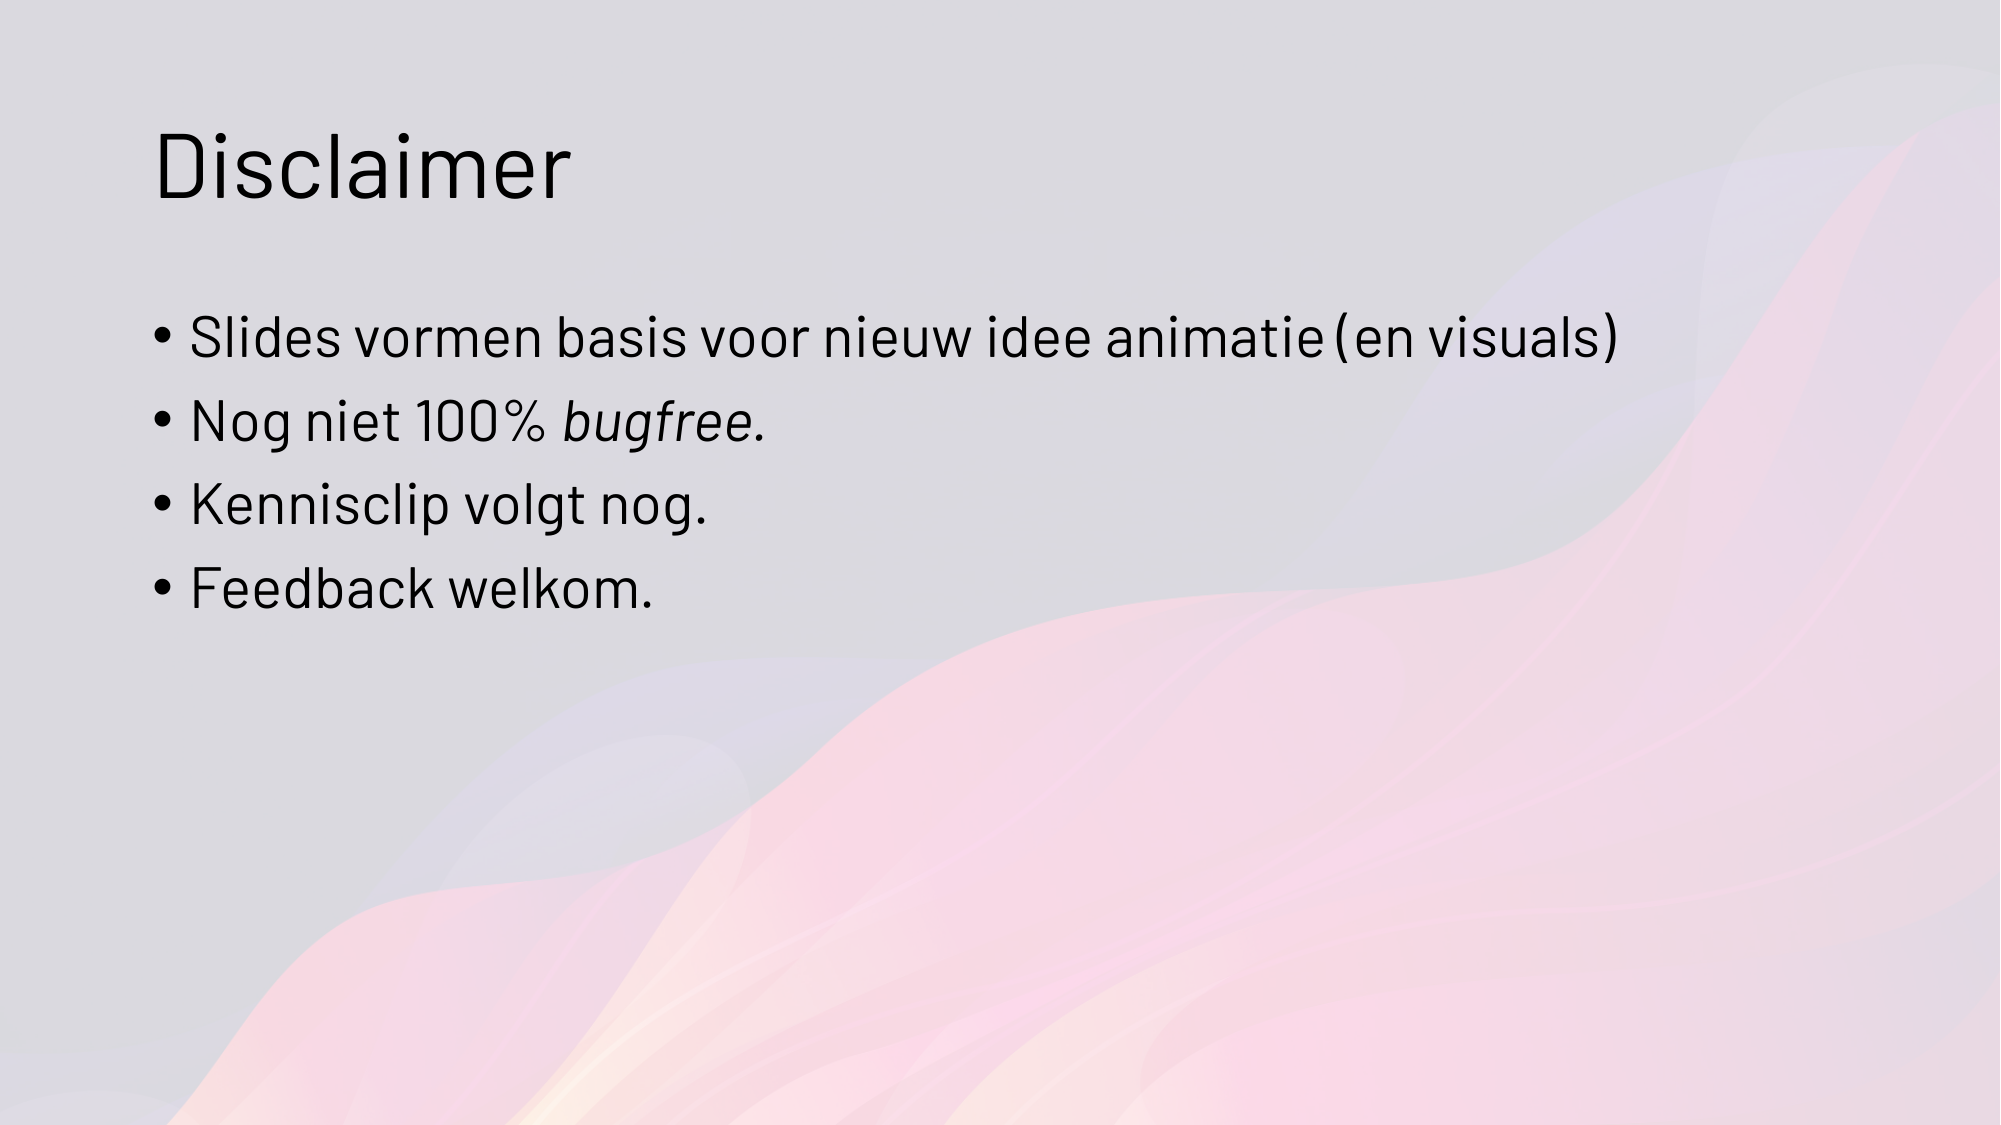

# Disclaimer
Slides vormen basis voor nieuw idee animatie (en visuals)
Nog niet 100% bugfree.
Kennisclip volgt nog.
Feedback welkom.